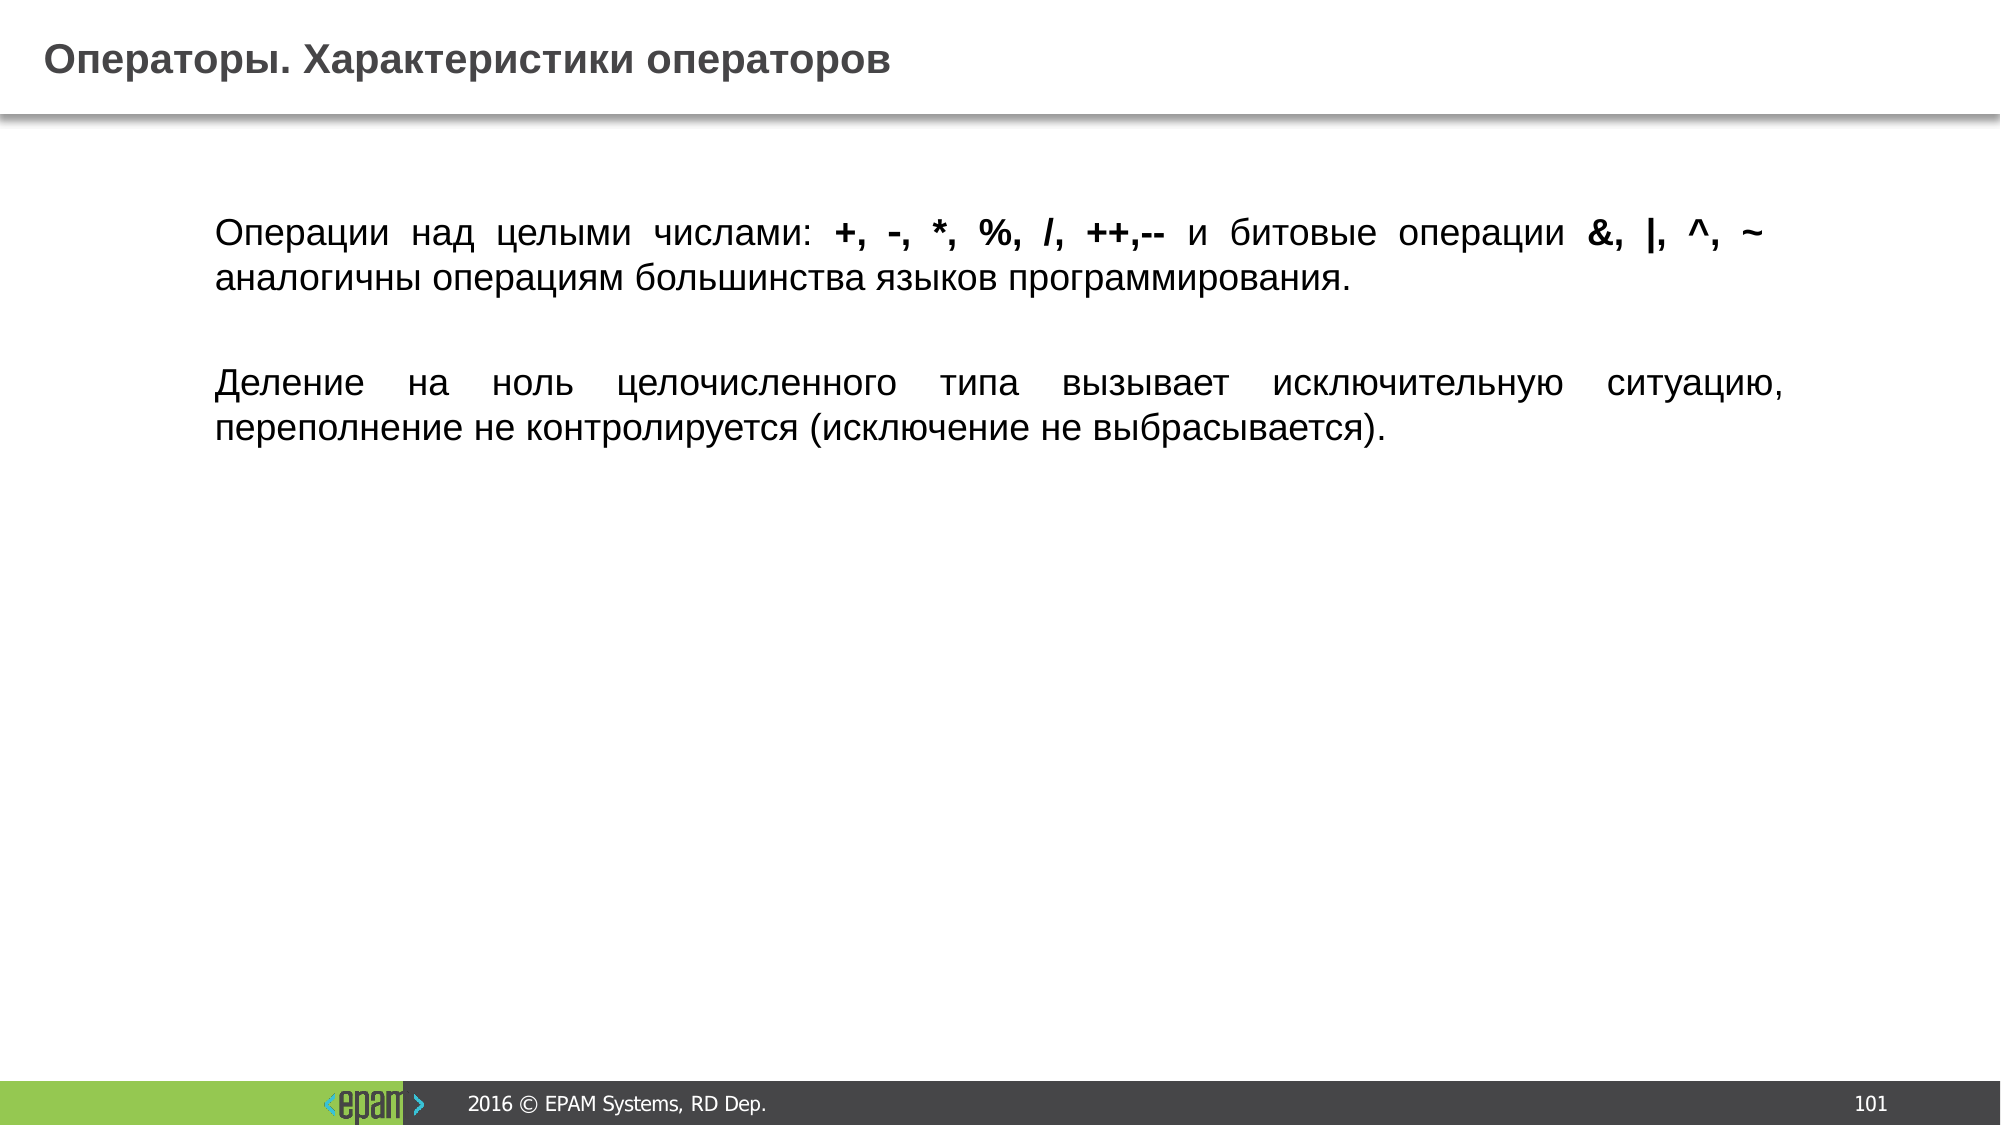

# Операторы. Характеристики операторов
Операции над целыми числами: +, −, *, %, /, ++,-- и битовые операции &, |, ^, ~  аналогичны операциям большинства языков программирования.

Деление на ноль целочисленного типа вызывает исключительную ситуацию, переполнение не контролируется (исключение не выбрасывается).

2016 © EPAM Systems, RD Dep.
101